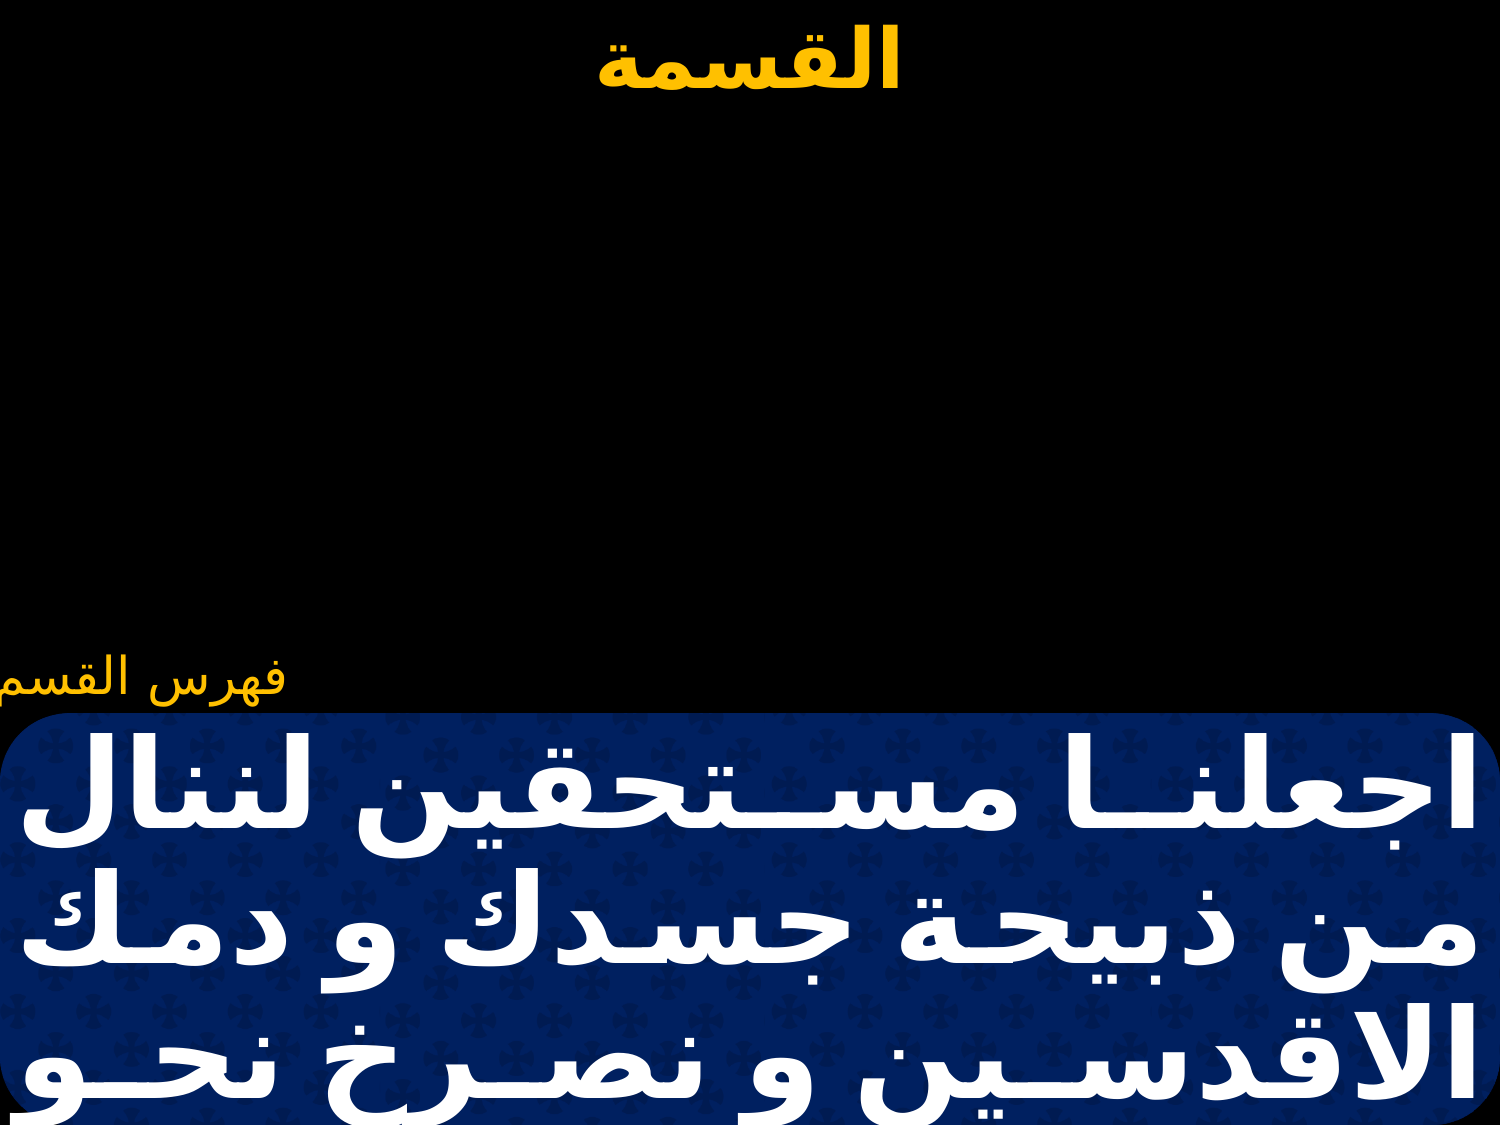

#
اجعلنا مستحقين لننال من ذبيحة جسدك و دمك الاقدسين و نصرخ نحو ابيك الصالح و نقول: